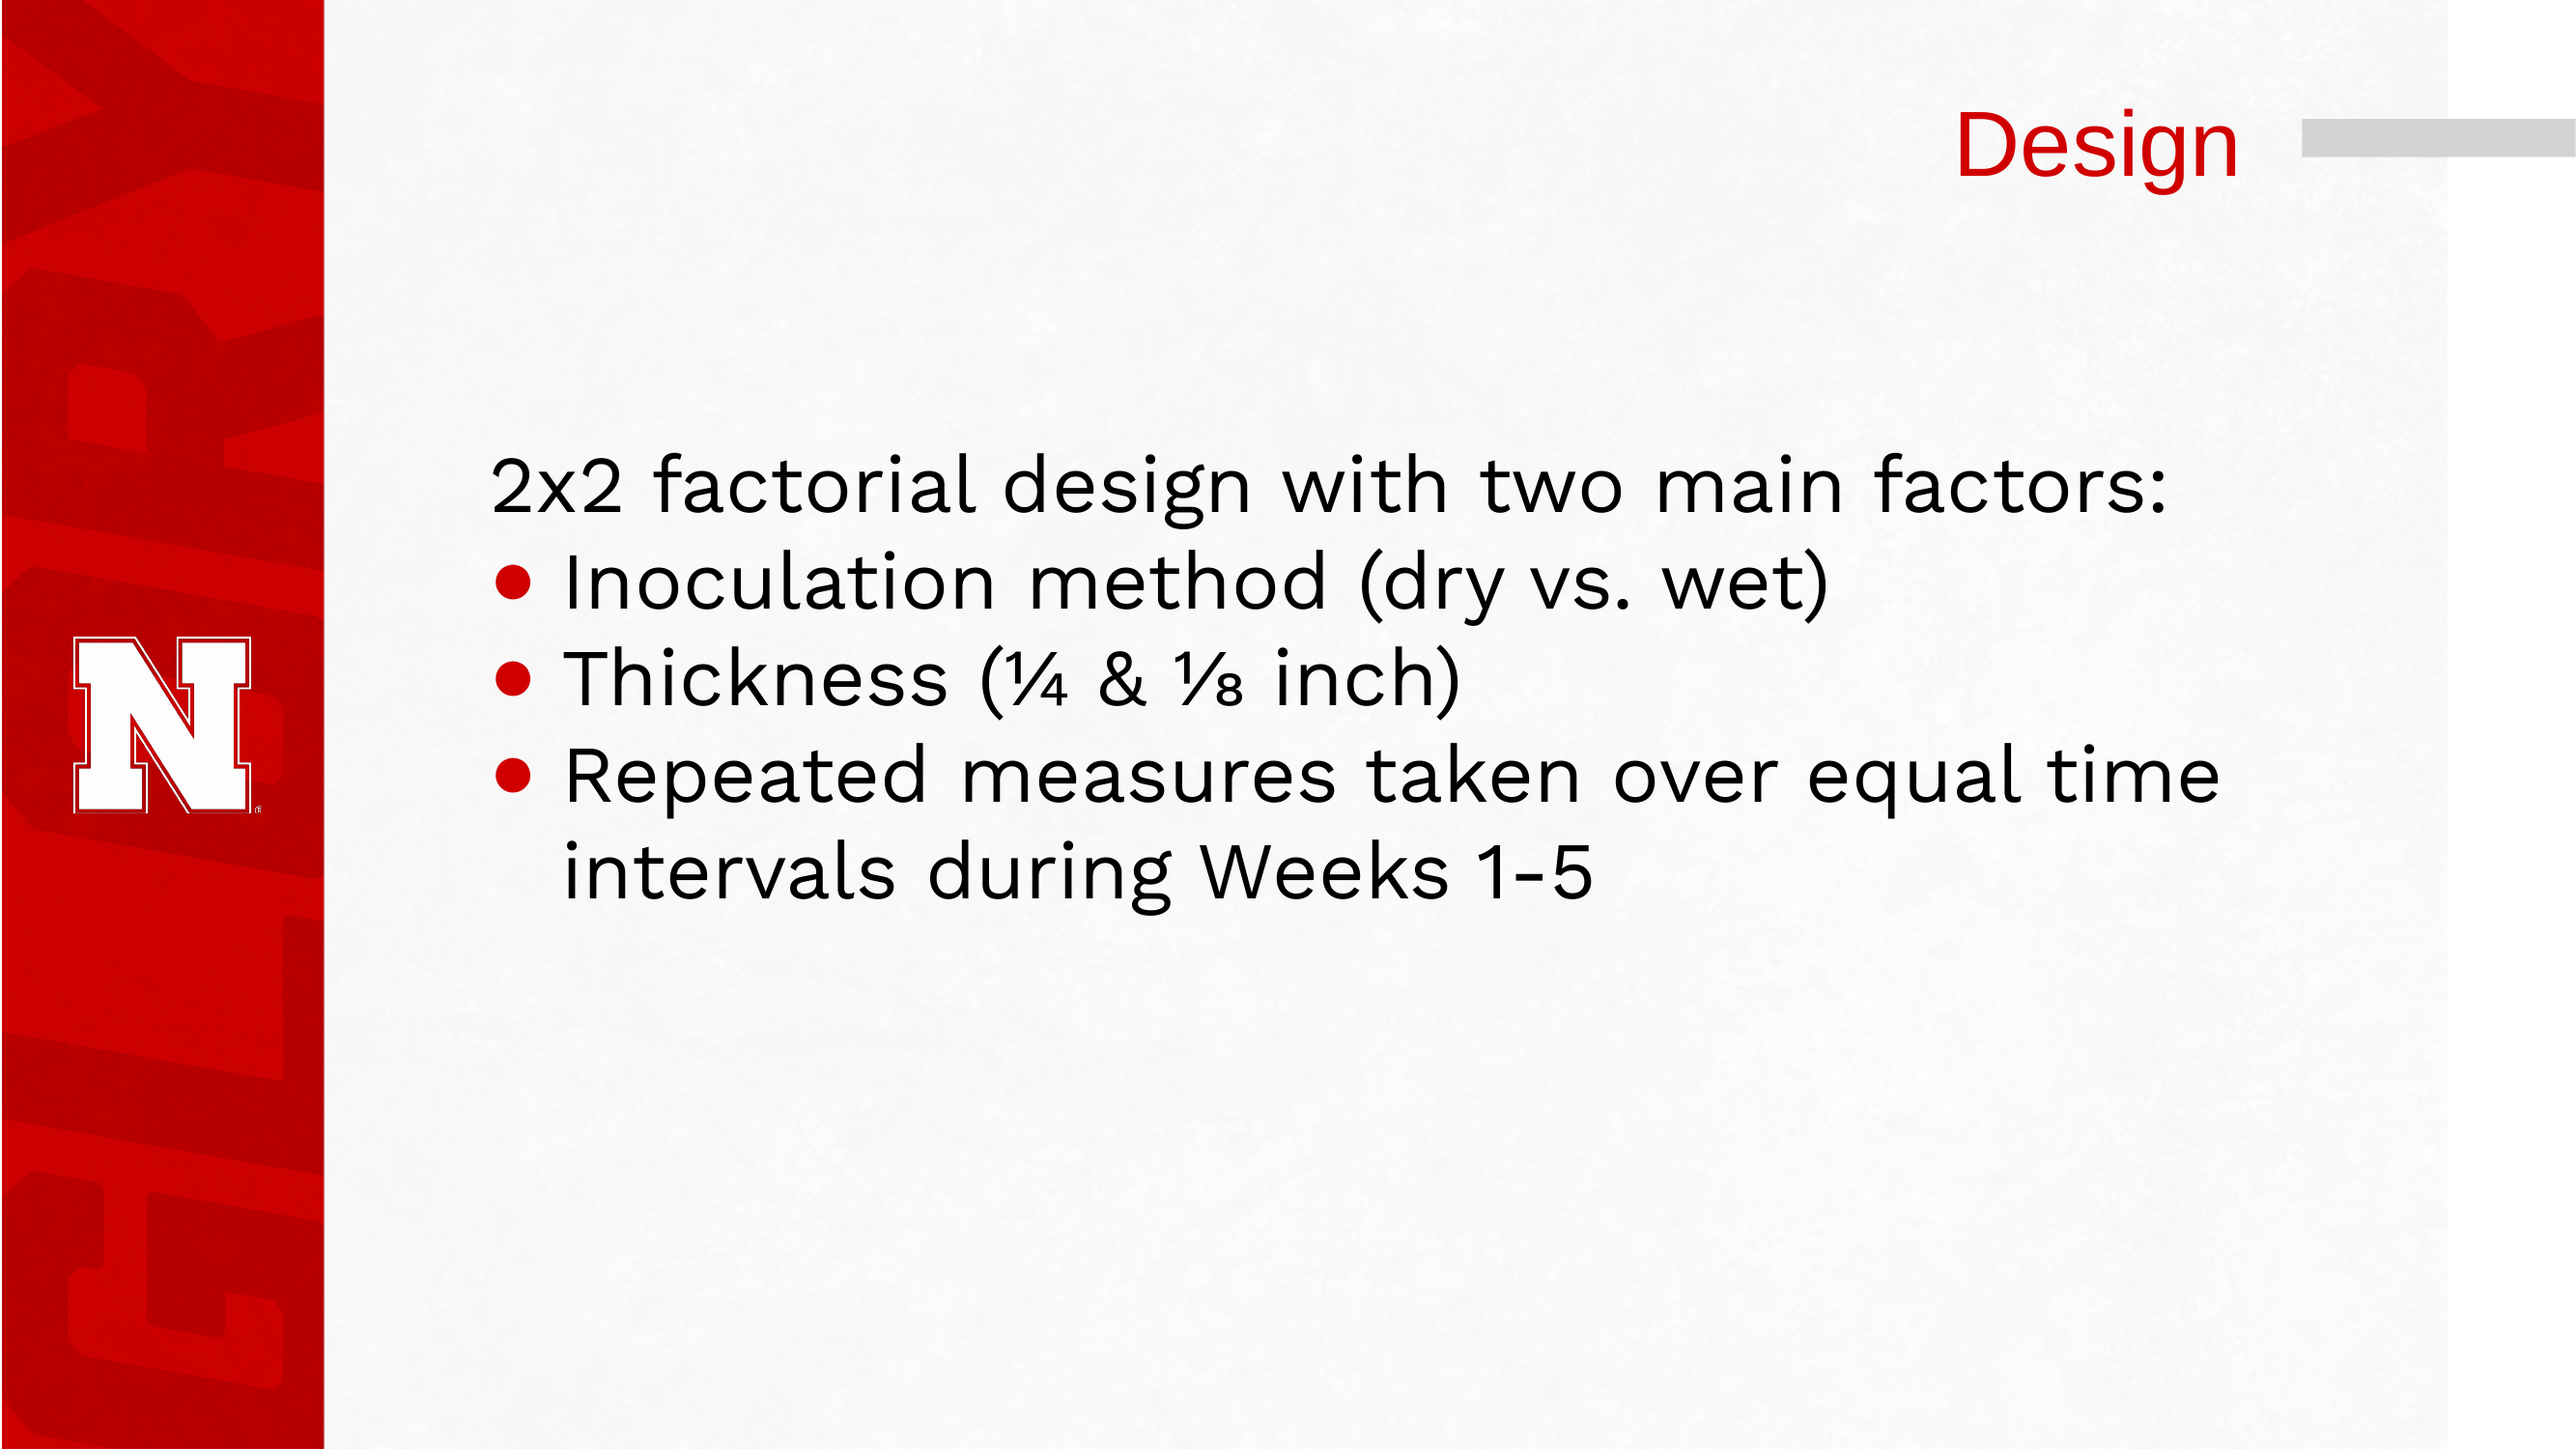

# Design
2x2 factorial design with two main factors:
Inoculation method (dry vs. wet)
Thickness (¼ & ⅛ inch)
Repeated measures taken over equal time intervals during Weeks 1-5